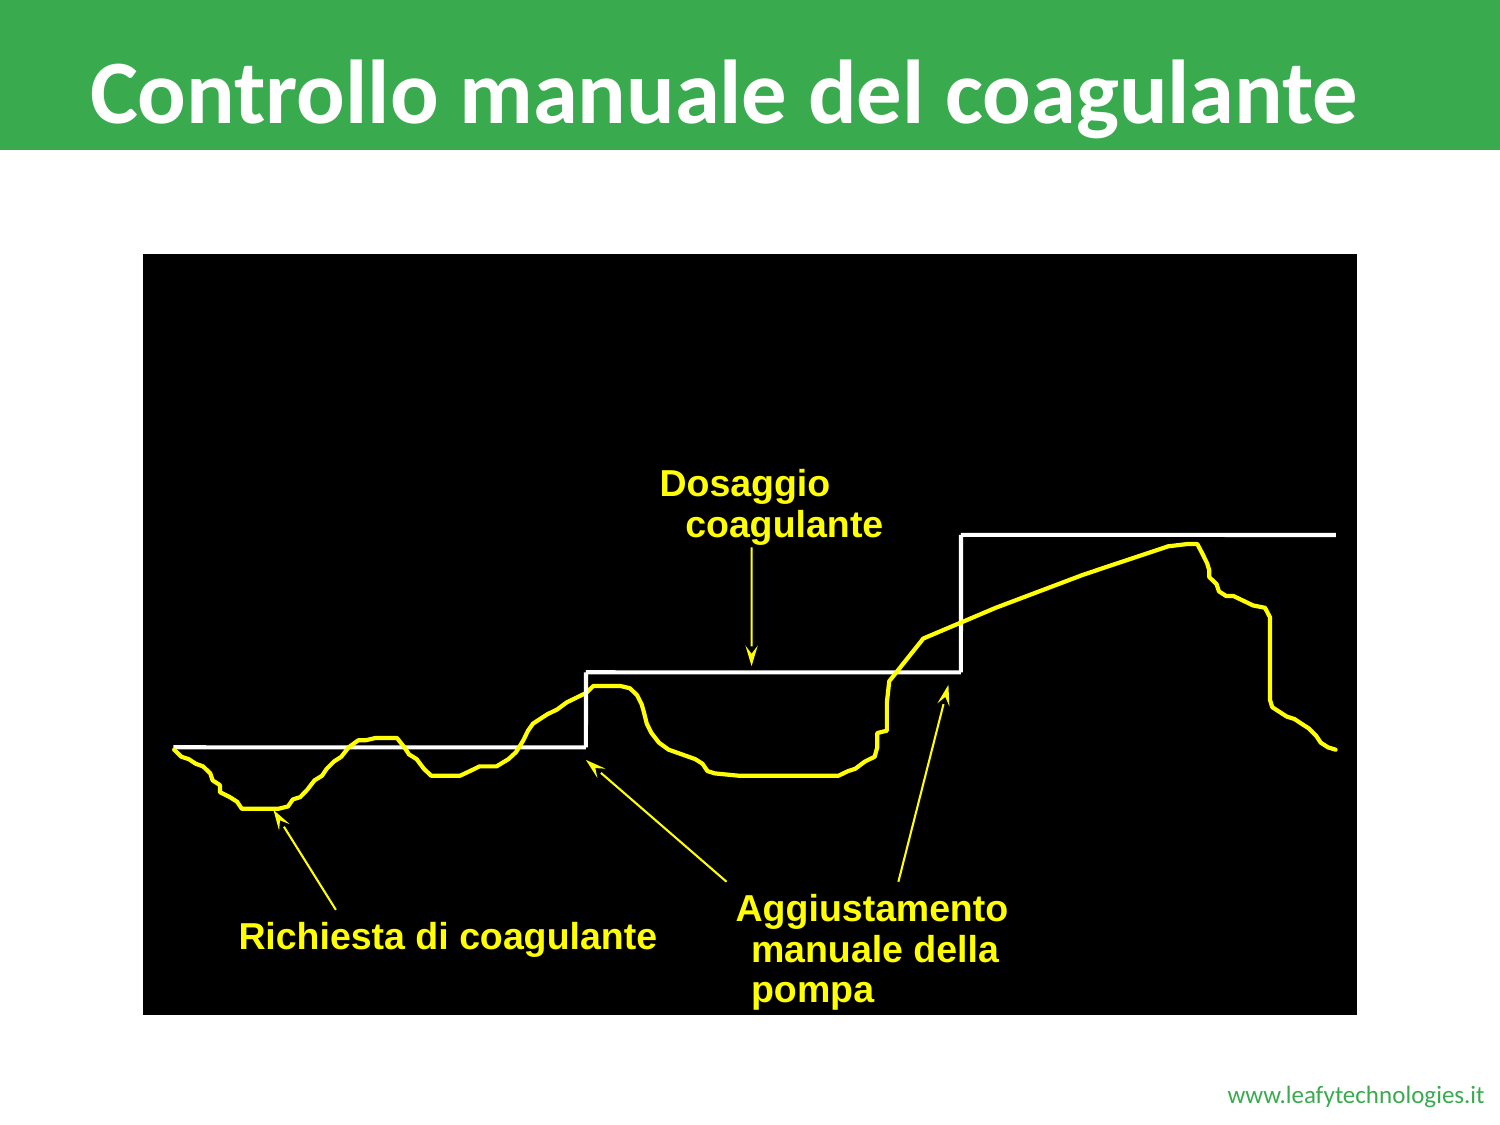

# Controllo manuale del coagulante

  Dosaggio coagulante

   Aggiustamento manuale della pompa
Richiesta di coagulante